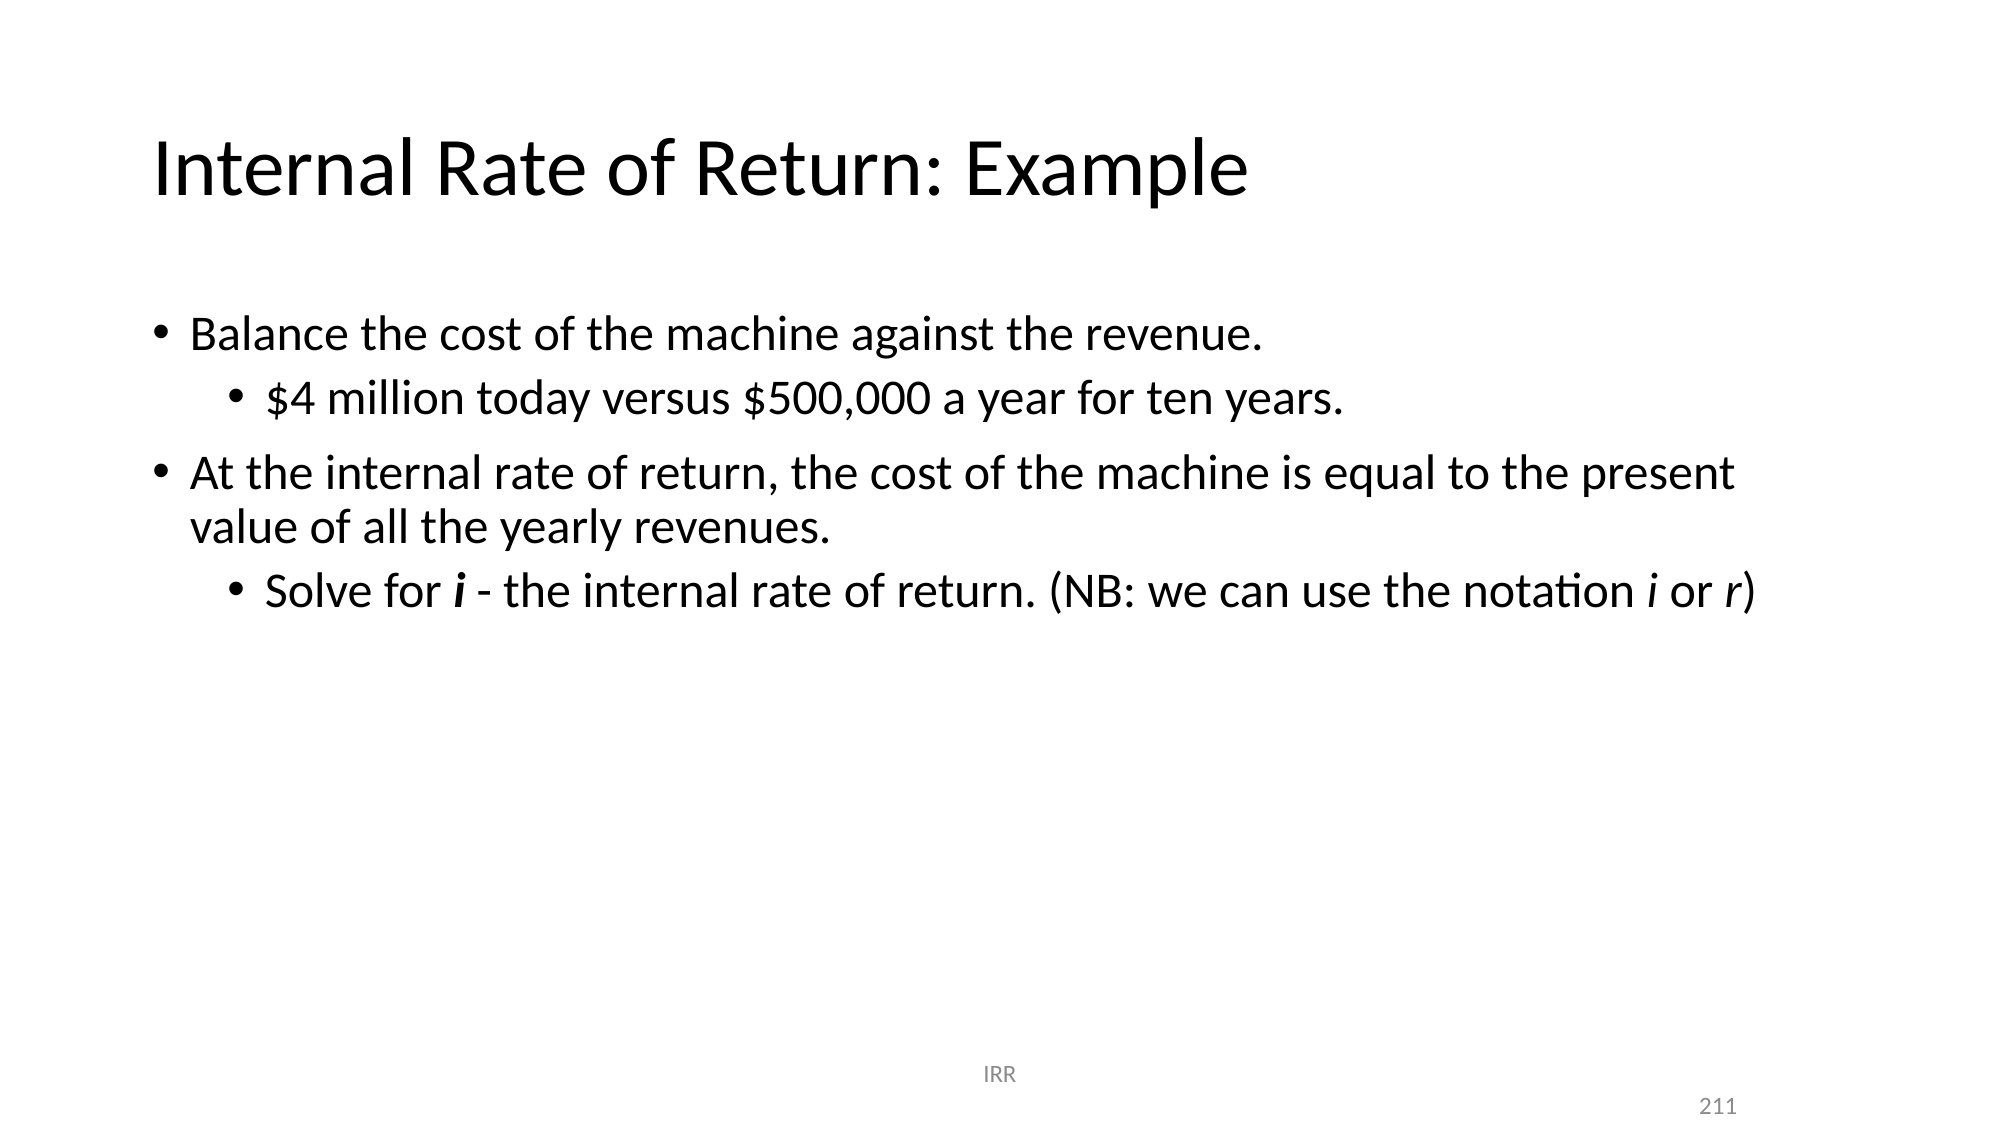

# Internal Rate of Return: Example
Balance the cost of the machine against the revenue.
$4 million today versus $500,000 a year for ten years.
At the internal rate of return, the cost of the machine is equal to the present value of all the yearly revenues.
Solve for i - the internal rate of return. (NB: we can use the notation i or r)
IRR
211